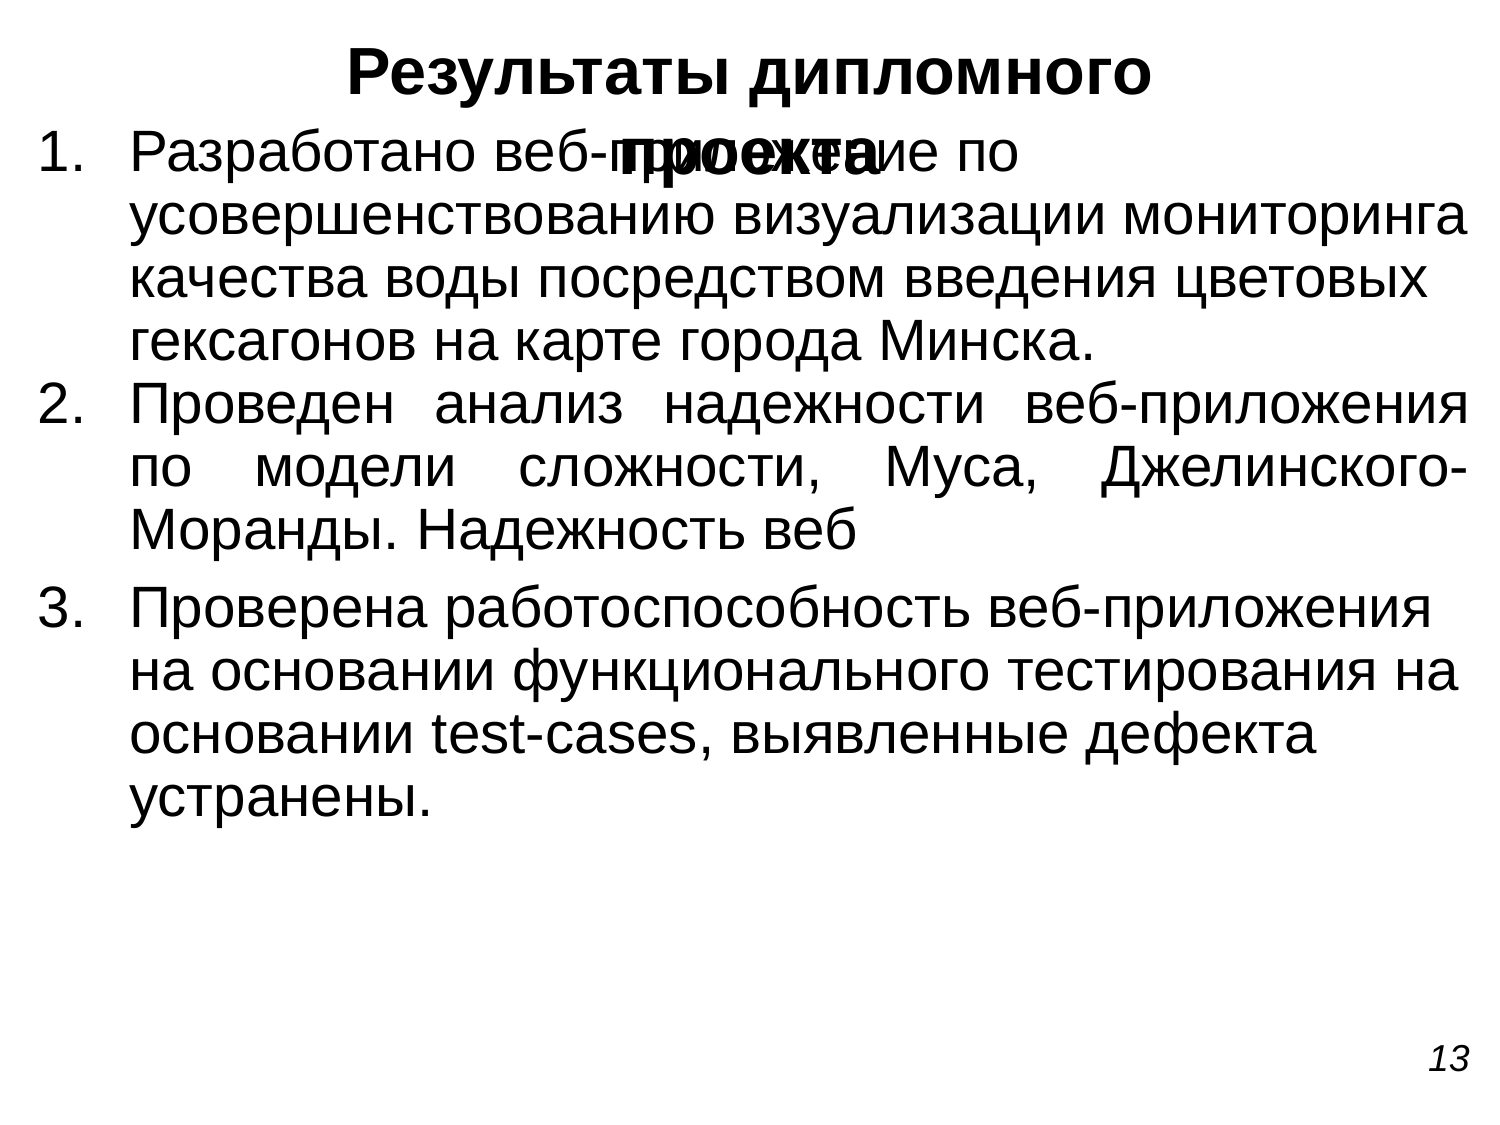

Результаты дипломного проекта
Разработано веб-приложение по усовершенствованию визуализации мониторинга качества воды посредством введения цветовых гексагонов на карте города Минска.
Проведен анализ надежности веб-приложения по модели сложности, Муса, Джелинского-Моранды. Надежность веб
Проверена работоспособность веб-приложения на основании функционального тестирования на основании test-cases, выявленные дефекта устранены.
13